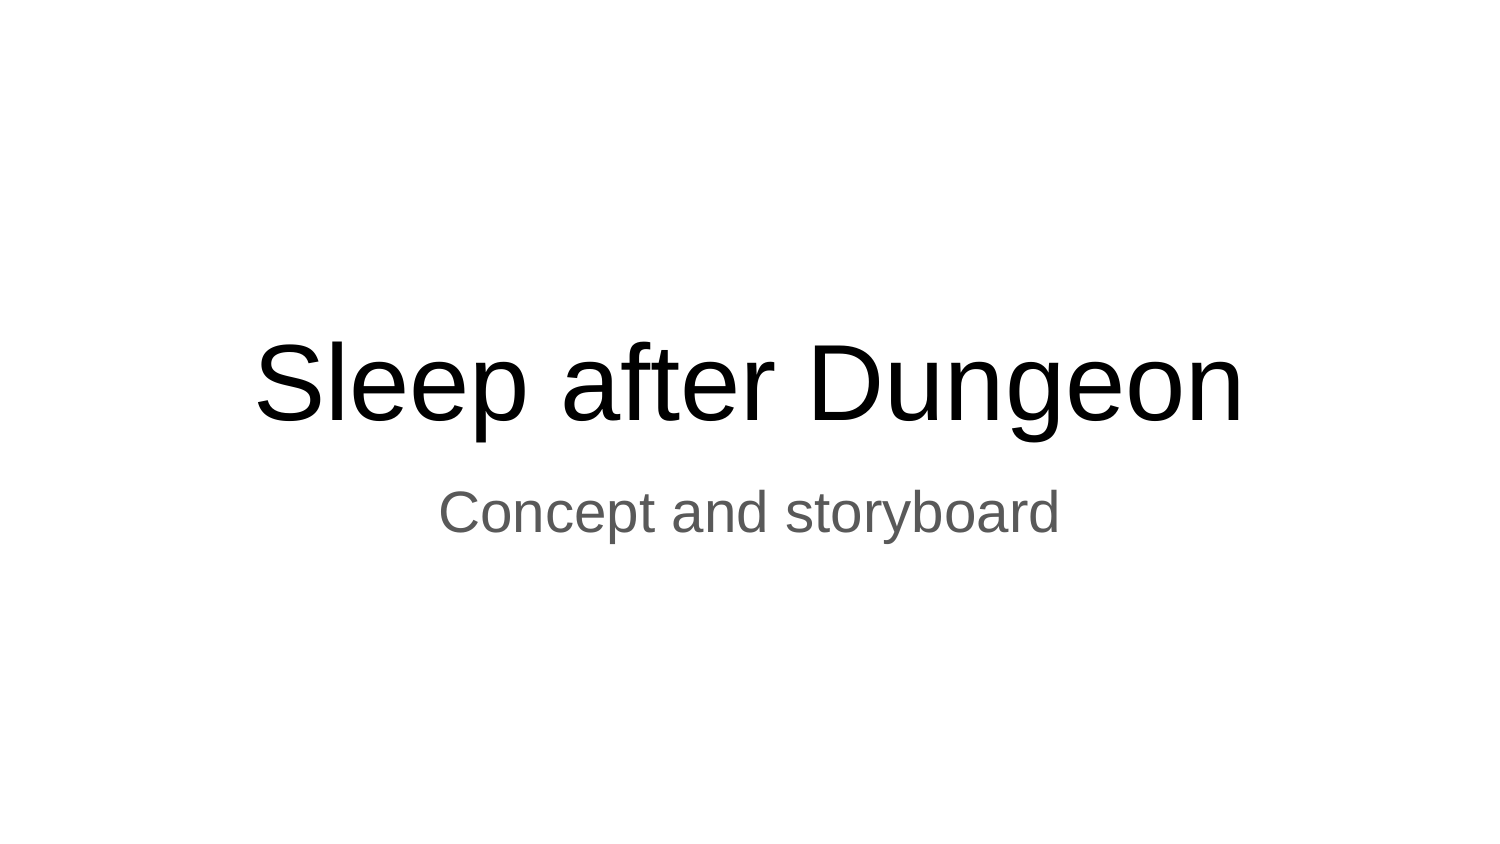

# Sleep after Dungeon
Concept and storyboard